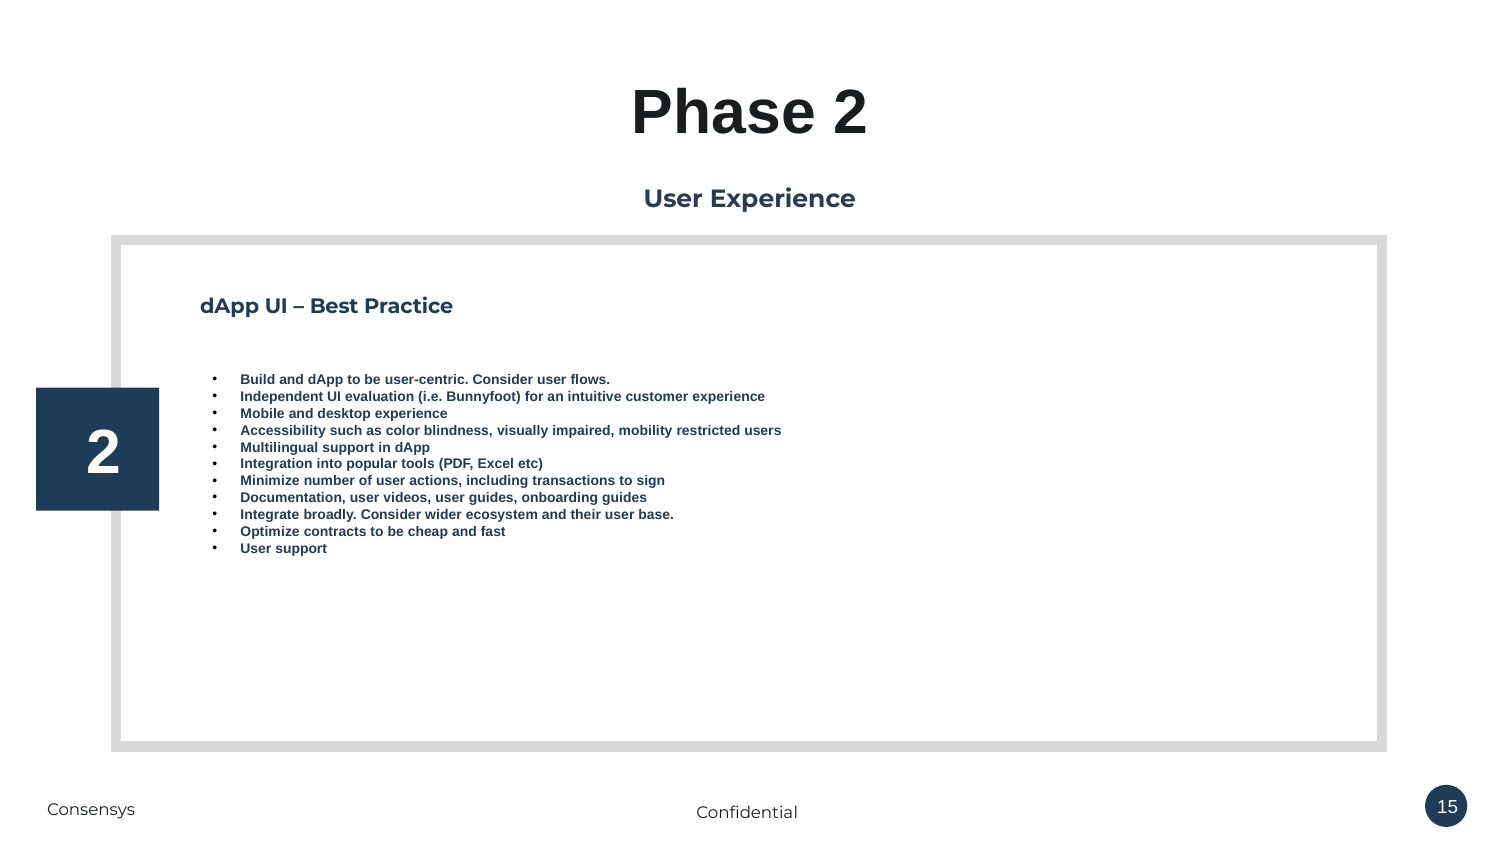

Phase 2
User Experience

dApp UI – Best Practice
Build and dApp to be user-centric. Consider user flows.
Independent UI evaluation (i.e. Bunnyfoot) for an intuitive customer experience
Mobile and desktop experience
Accessibility such as color blindness, visually impaired, mobility restricted users
Multilingual support in dApp
Integration into popular tools (PDF, Excel etc)
Minimize number of user actions, including transactions to sign
Documentation, user videos, user guides, onboarding guides
Integrate broadly. Consider wider ecosystem and their user base.
Optimize contracts to be cheap and fast
User support

2
15